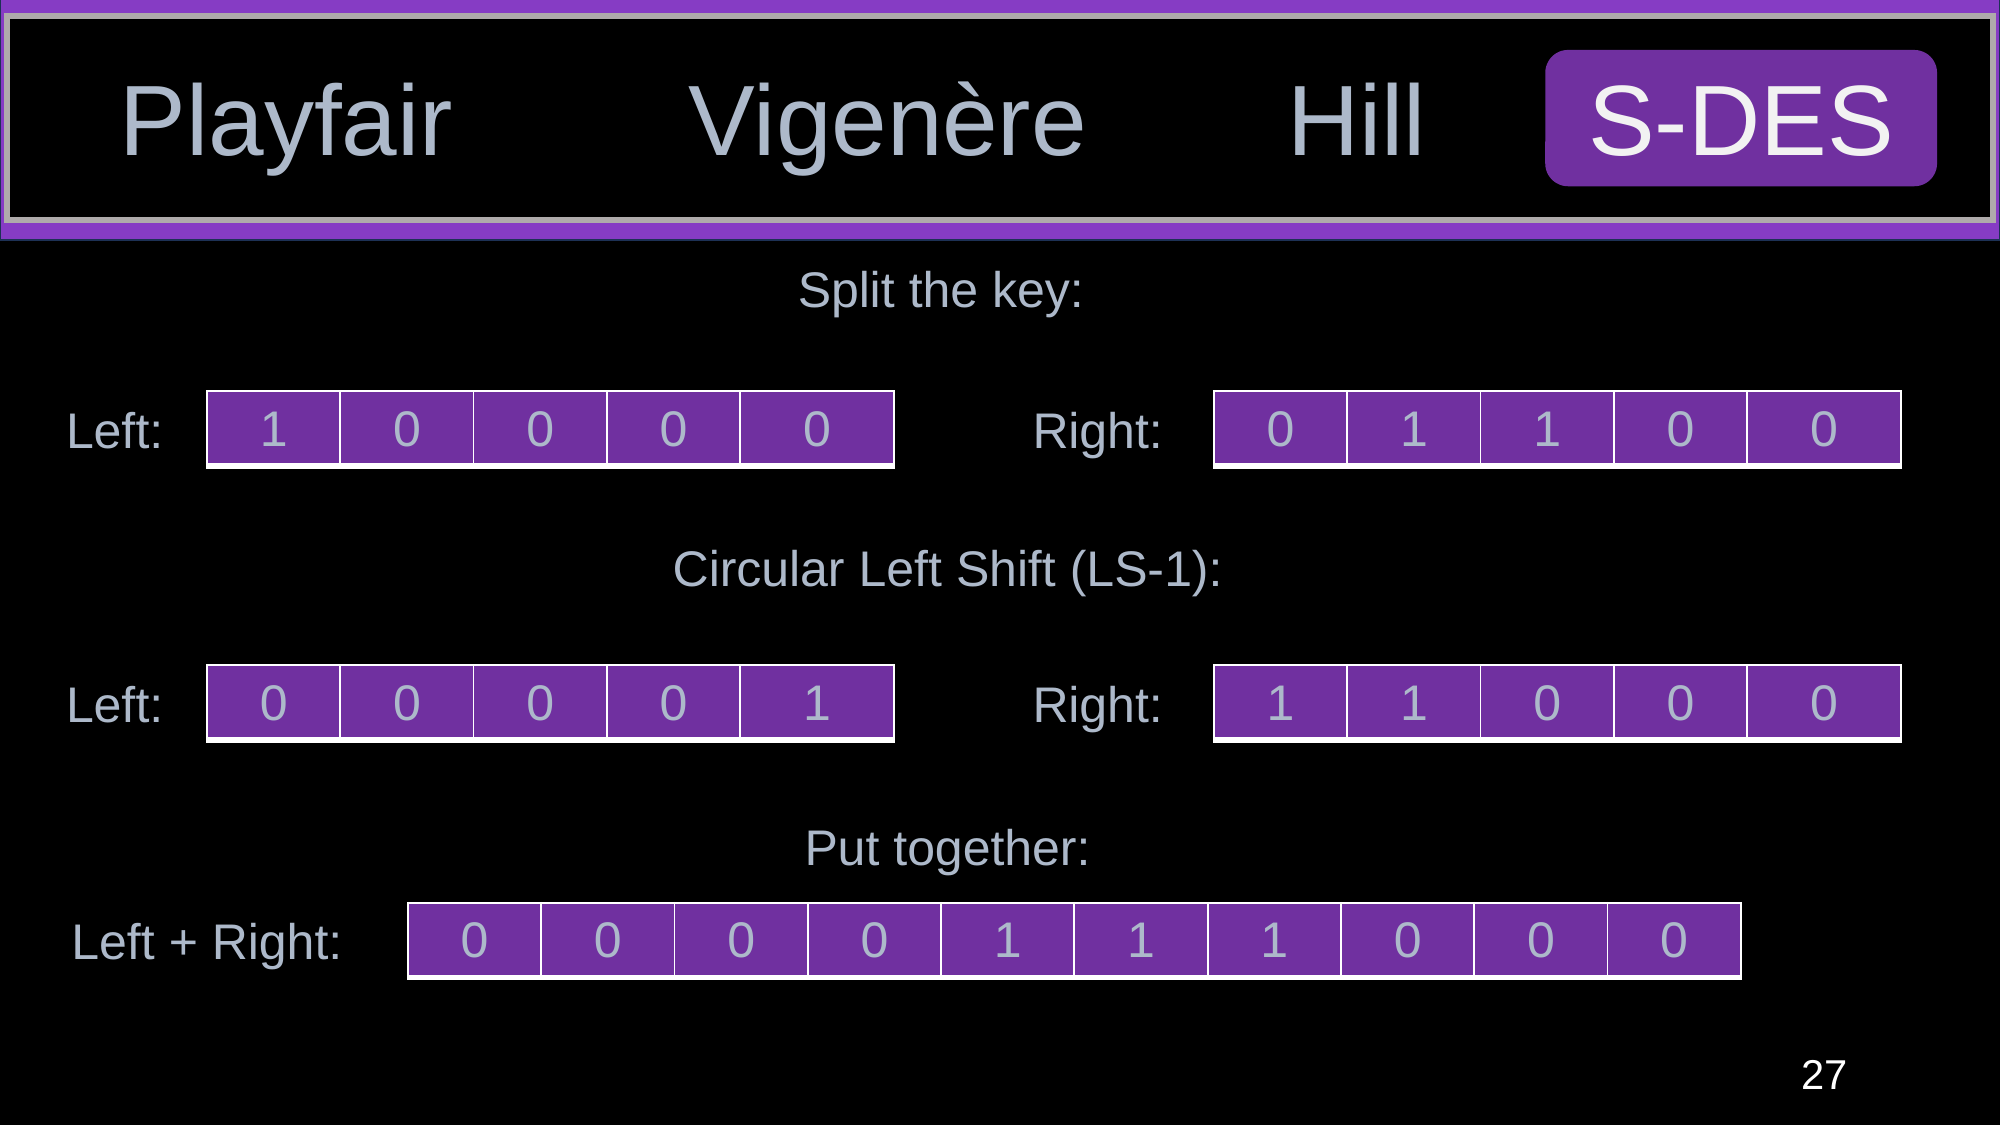

Playfair
Vigenère
Hill
S-DES

Split the key:
Left:
Right:
| 1 | 0 | 0 | 0 | 0 |
| --- | --- | --- | --- | --- |
| 0 | 1 | 1 | 0 | 0 |
| --- | --- | --- | --- | --- |
Circular Left Shift (LS-1):
Left:
Right:
| 0 | 0 | 0 | 0 | 1 |
| --- | --- | --- | --- | --- |
| 1 | 1 | 0 | 0 | 0 |
| --- | --- | --- | --- | --- |
Put together:
Left + Right:
| 0 | 0 | 0 | 0 | 1 | 1 | 1 | 0 | 0 | 0 |
| --- | --- | --- | --- | --- | --- | --- | --- | --- | --- |
27